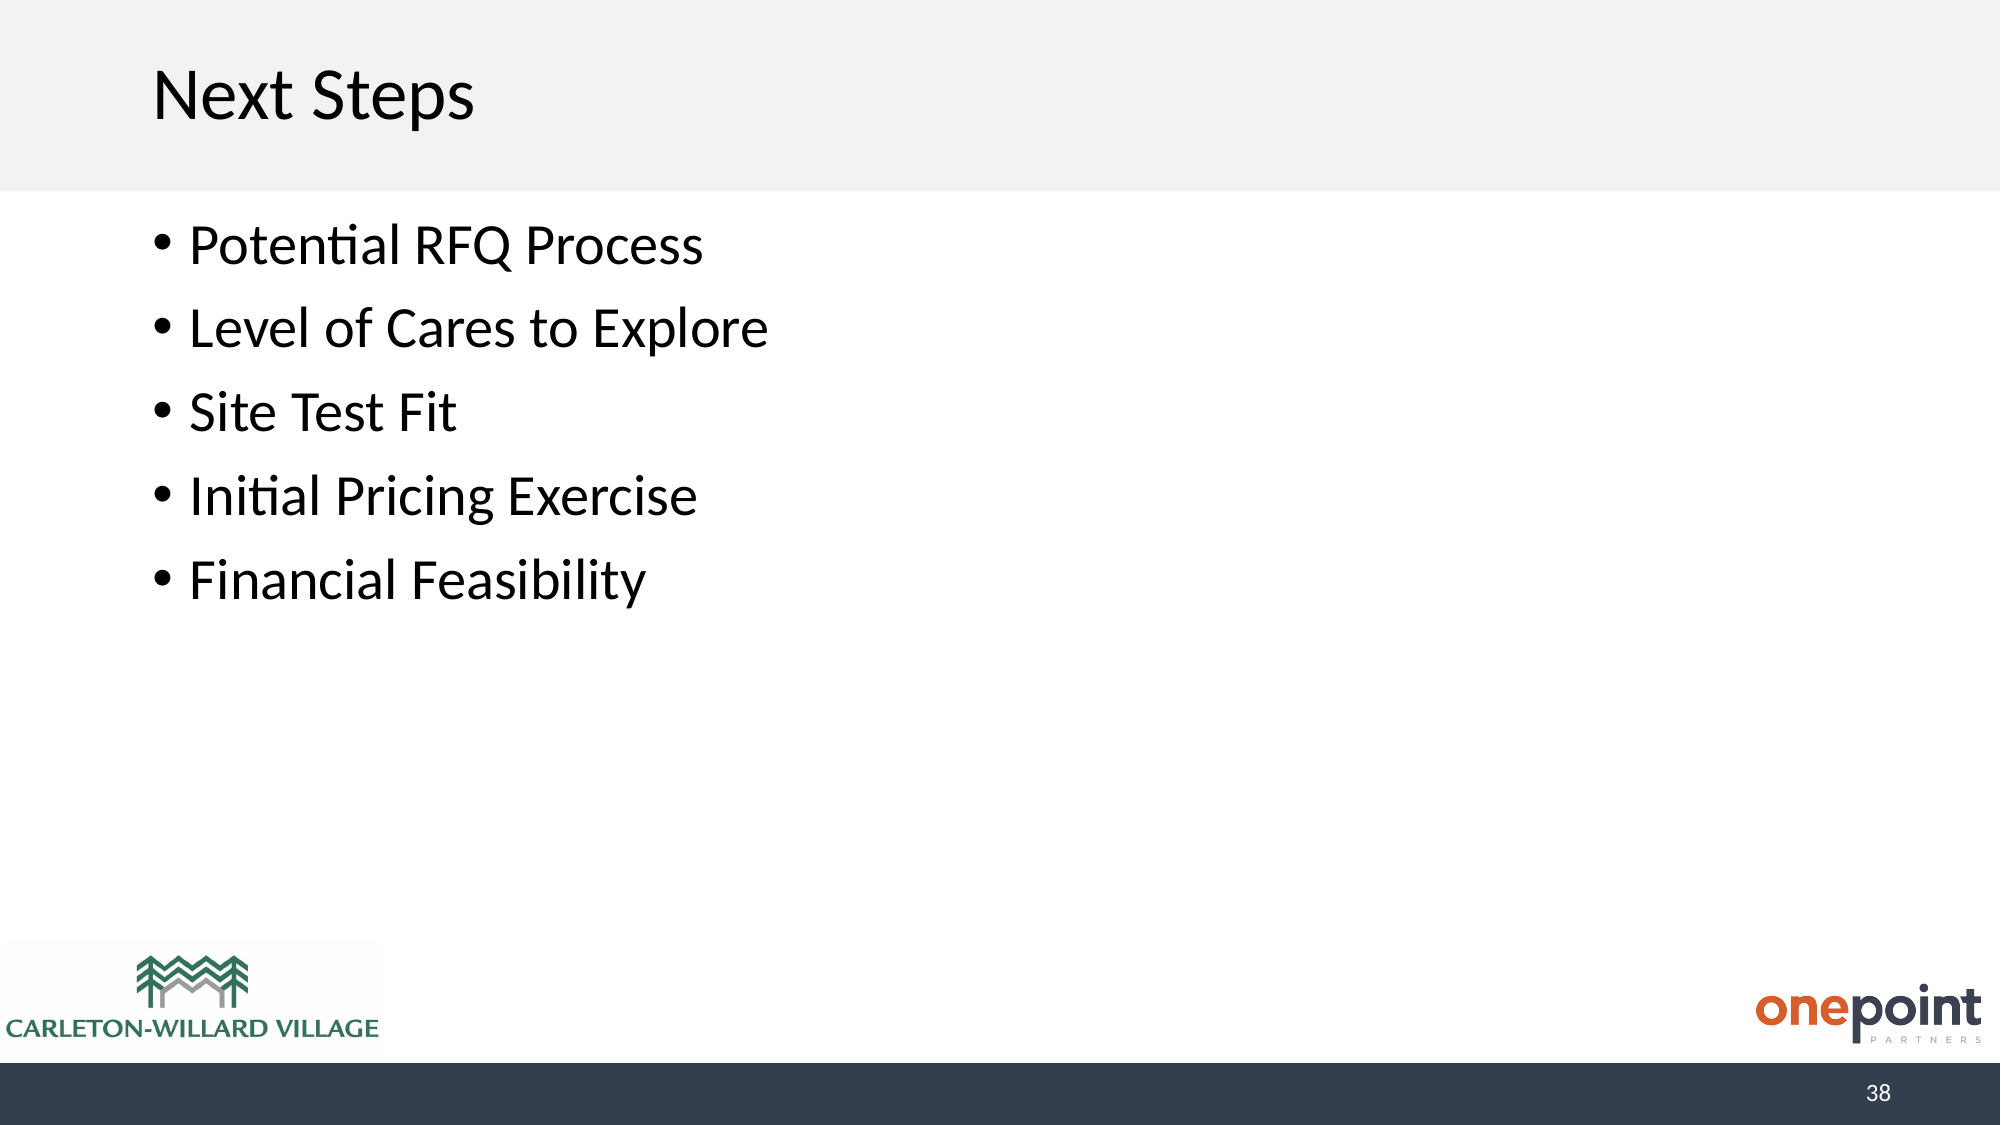

# Next Steps
Potential RFQ Process
Level of Cares to Explore
Site Test Fit
Initial Pricing Exercise
Financial Feasibility

38